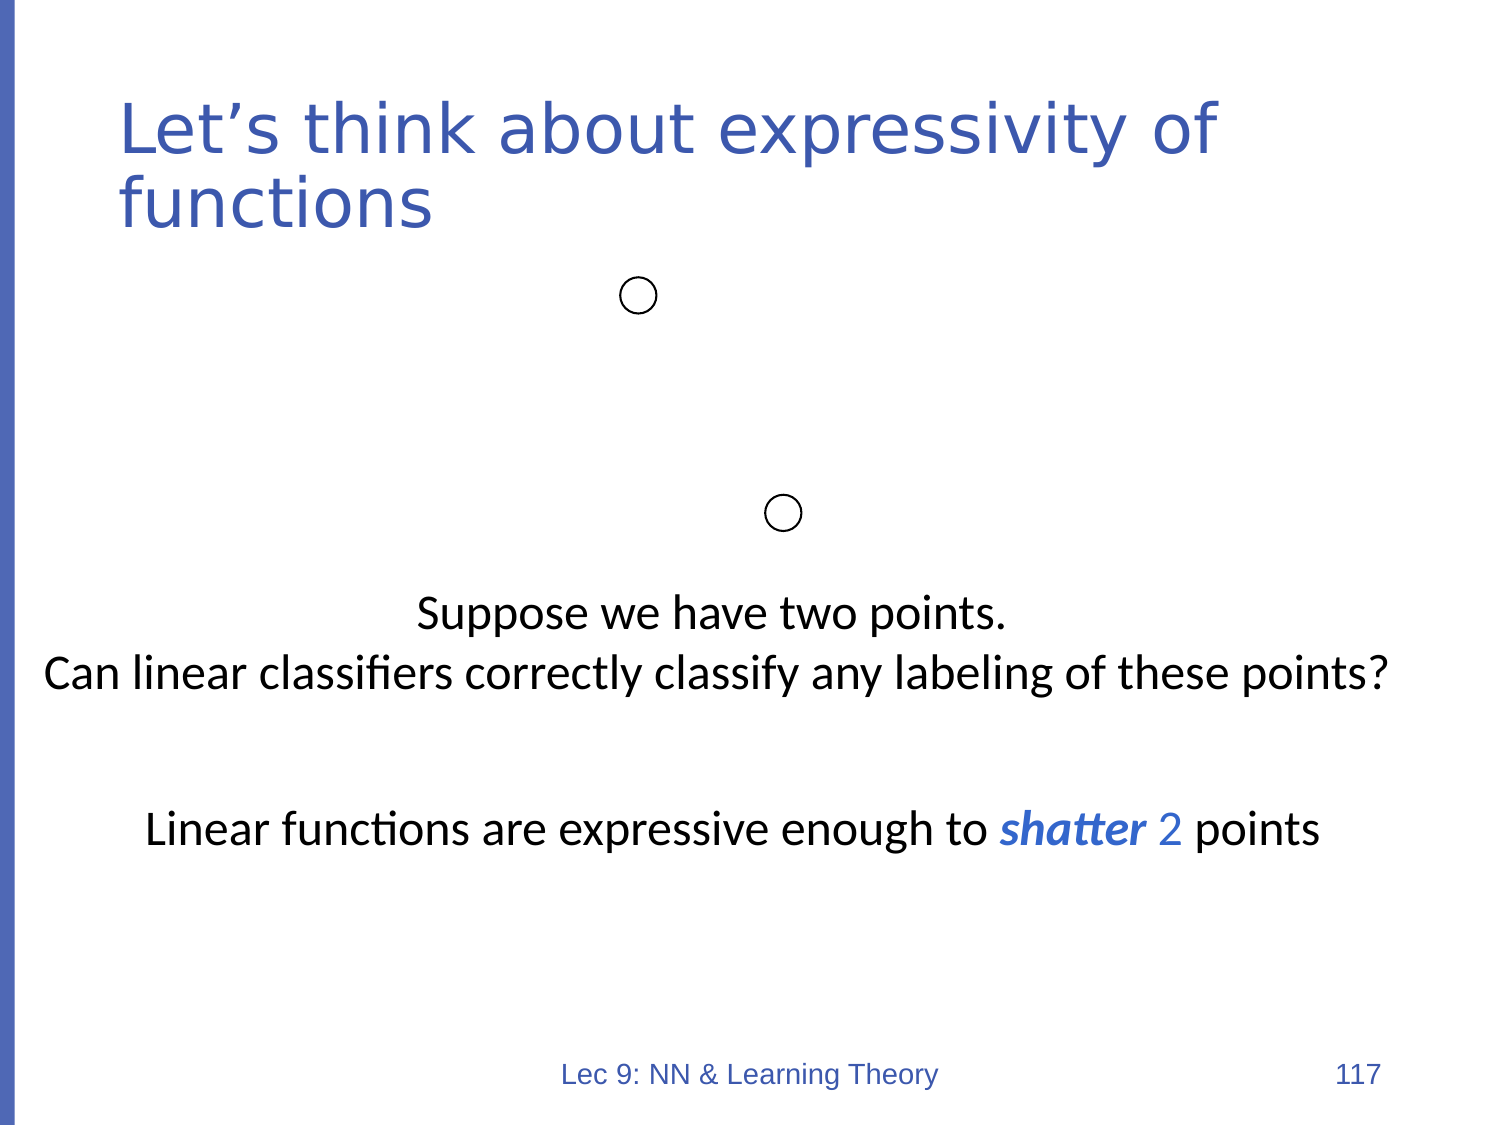

# Let’s think about expressivity of functions

Suppose we have two points.
Can linear classifiers correctly classify any labeling of these points?
Linear functions are expressive enough to shatter 2 points
Lec 9: NN & Learning Theory
117